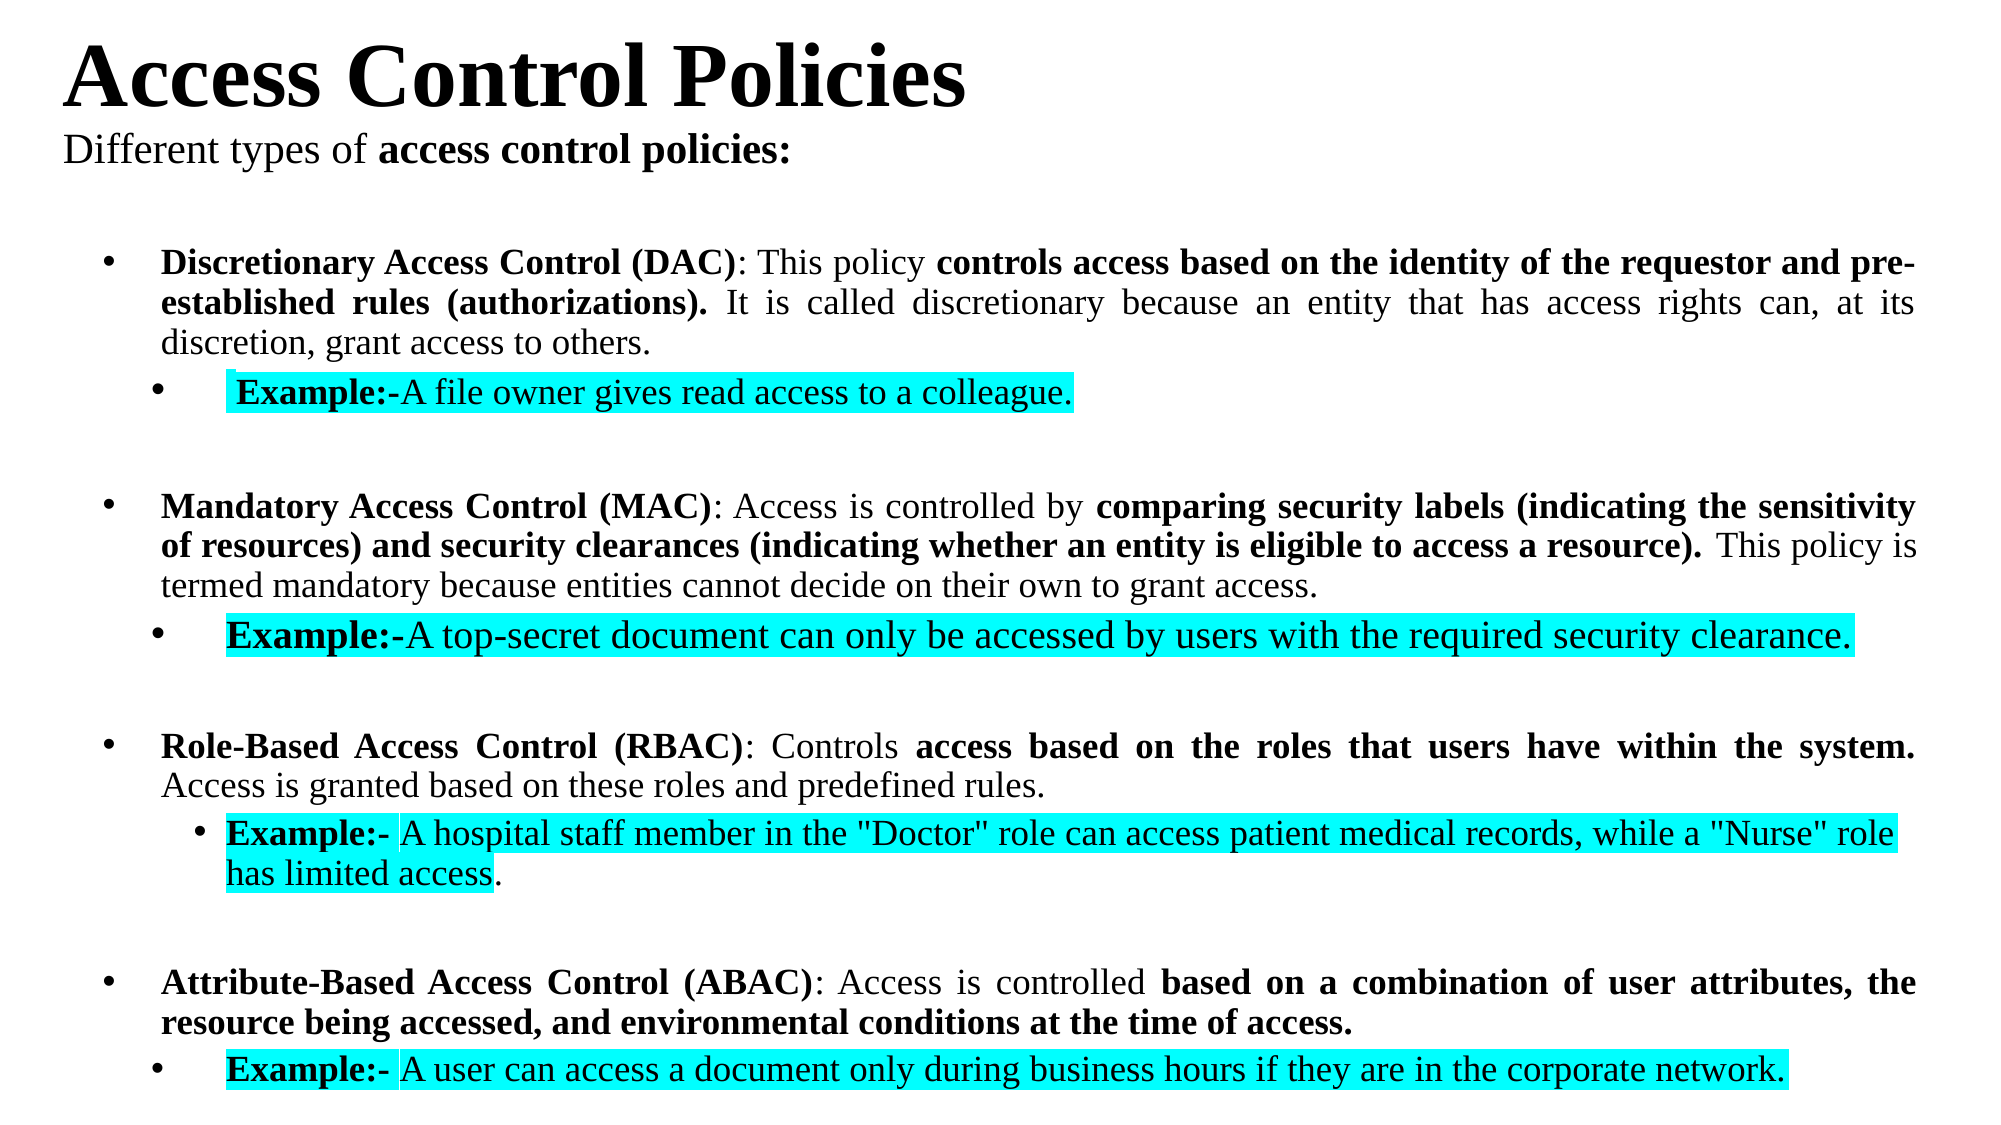

# Access Control Policies
Different types of access control policies:

Discretionary Access Control (DAC): This policy controls access based on the identity of the requestor and pre-established rules (authorizations). It is called discretionary because an entity that has access rights can, at its discretion, grant access to others.
 Example:-A file owner gives read access to a colleague.

Mandatory Access Control (MAC): Access is controlled by comparing security labels (indicating the sensitivity of resources) and security clearances (indicating whether an entity is eligible to access a resource). This policy is termed mandatory because entities cannot decide on their own to grant access.
Example:-A top-secret document can only be accessed by users with the required security clearance.

Role-Based Access Control (RBAC): Controls access based on the roles that users have within the system. Access is granted based on these roles and predefined rules.
Example:- A hospital staff member in the "Doctor" role can access patient medical records, while a "Nurse" role has limited access.

Attribute-Based Access Control (ABAC): Access is controlled based on a combination of user attributes, the resource being accessed, and environmental conditions at the time of access.
Example:- A user can access a document only during business hours if they are in the corporate network.